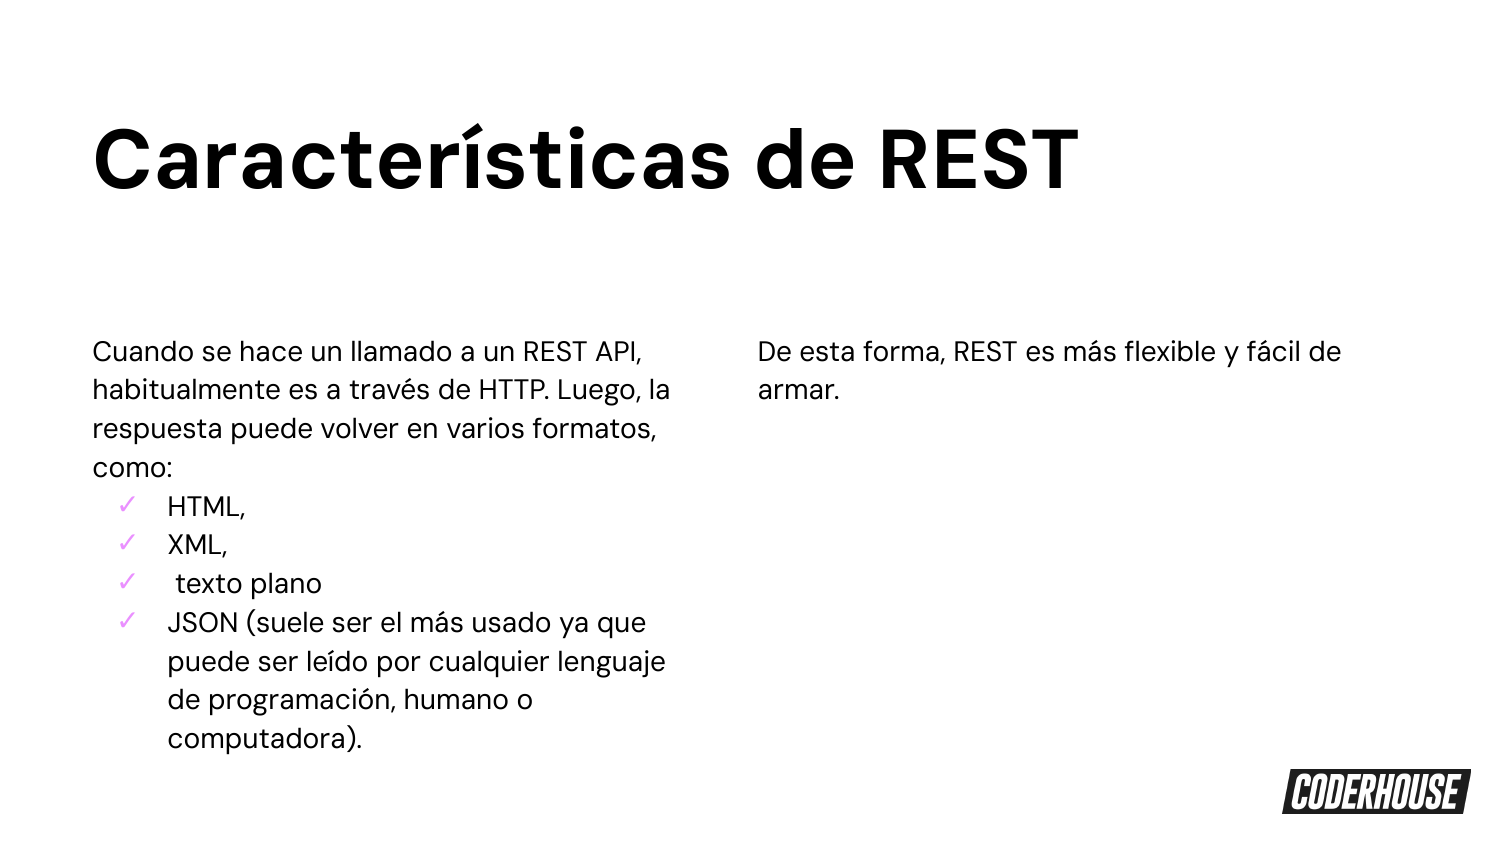

Características de REST
Cuando se hace un llamado a un REST API, habitualmente es a través de HTTP. Luego, la respuesta puede volver en varios formatos, como:
HTML,
XML,
 texto plano
JSON (suele ser el más usado ya que puede ser leído por cualquier lenguaje de programación, humano o computadora).
De esta forma, REST es más flexible y fácil de armar.